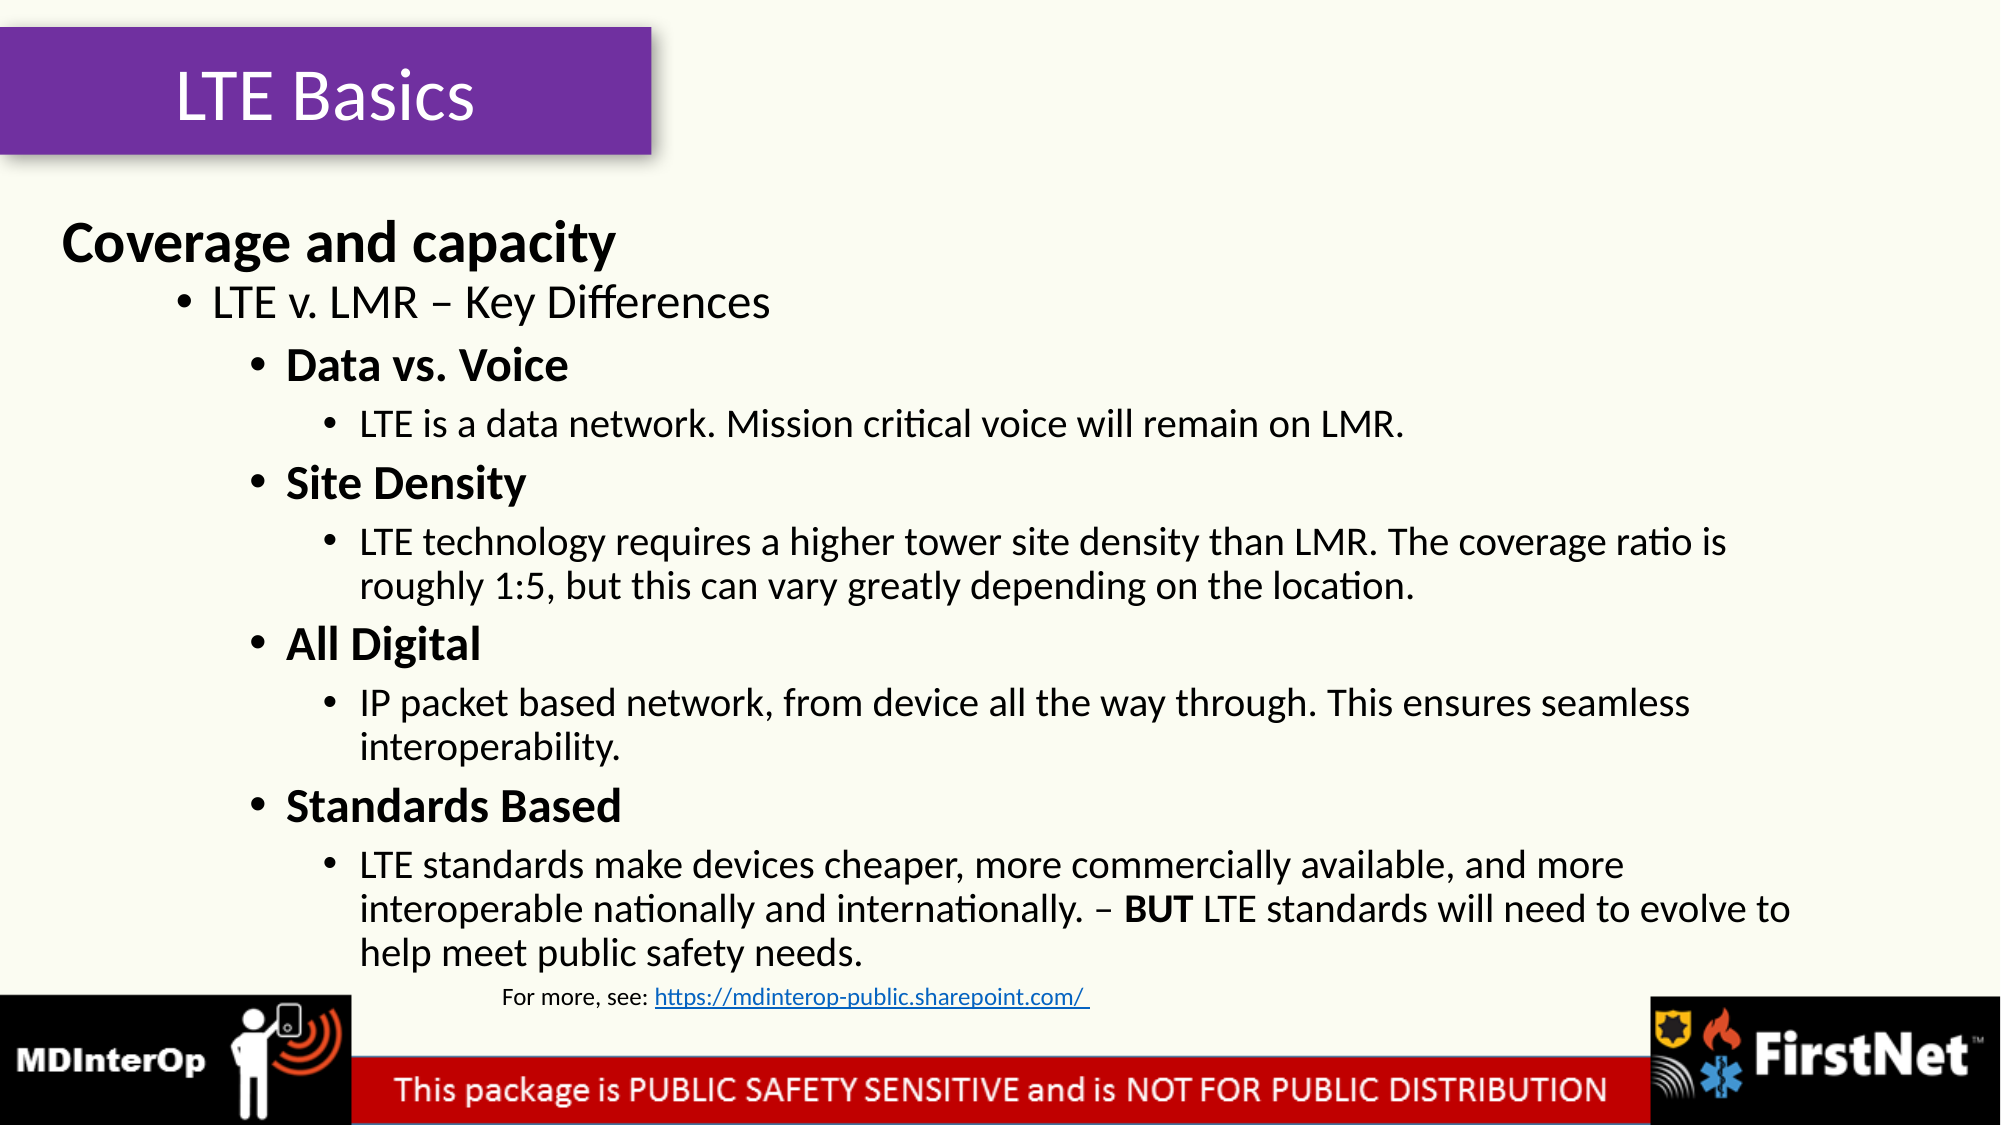

LTE Basics
Coverage and capacity

LTE v. LMR – Key Differences
Data vs. Voice
LTE is a data network. Mission critical voice will remain on LMR.
Site Density
LTE technology requires a higher tower site density than LMR. The coverage ratio is roughly 1:5, but this can vary greatly depending on the location.
All Digital
IP packet based network, from device all the way through. This ensures seamless interoperability.
Standards Based
LTE standards make devices cheaper, more commercially available, and more interoperable nationally and internationally. – BUT LTE standards will need to evolve to help meet public safety needs.

For more, see: https://mdinterop-public.sharepoint.com/